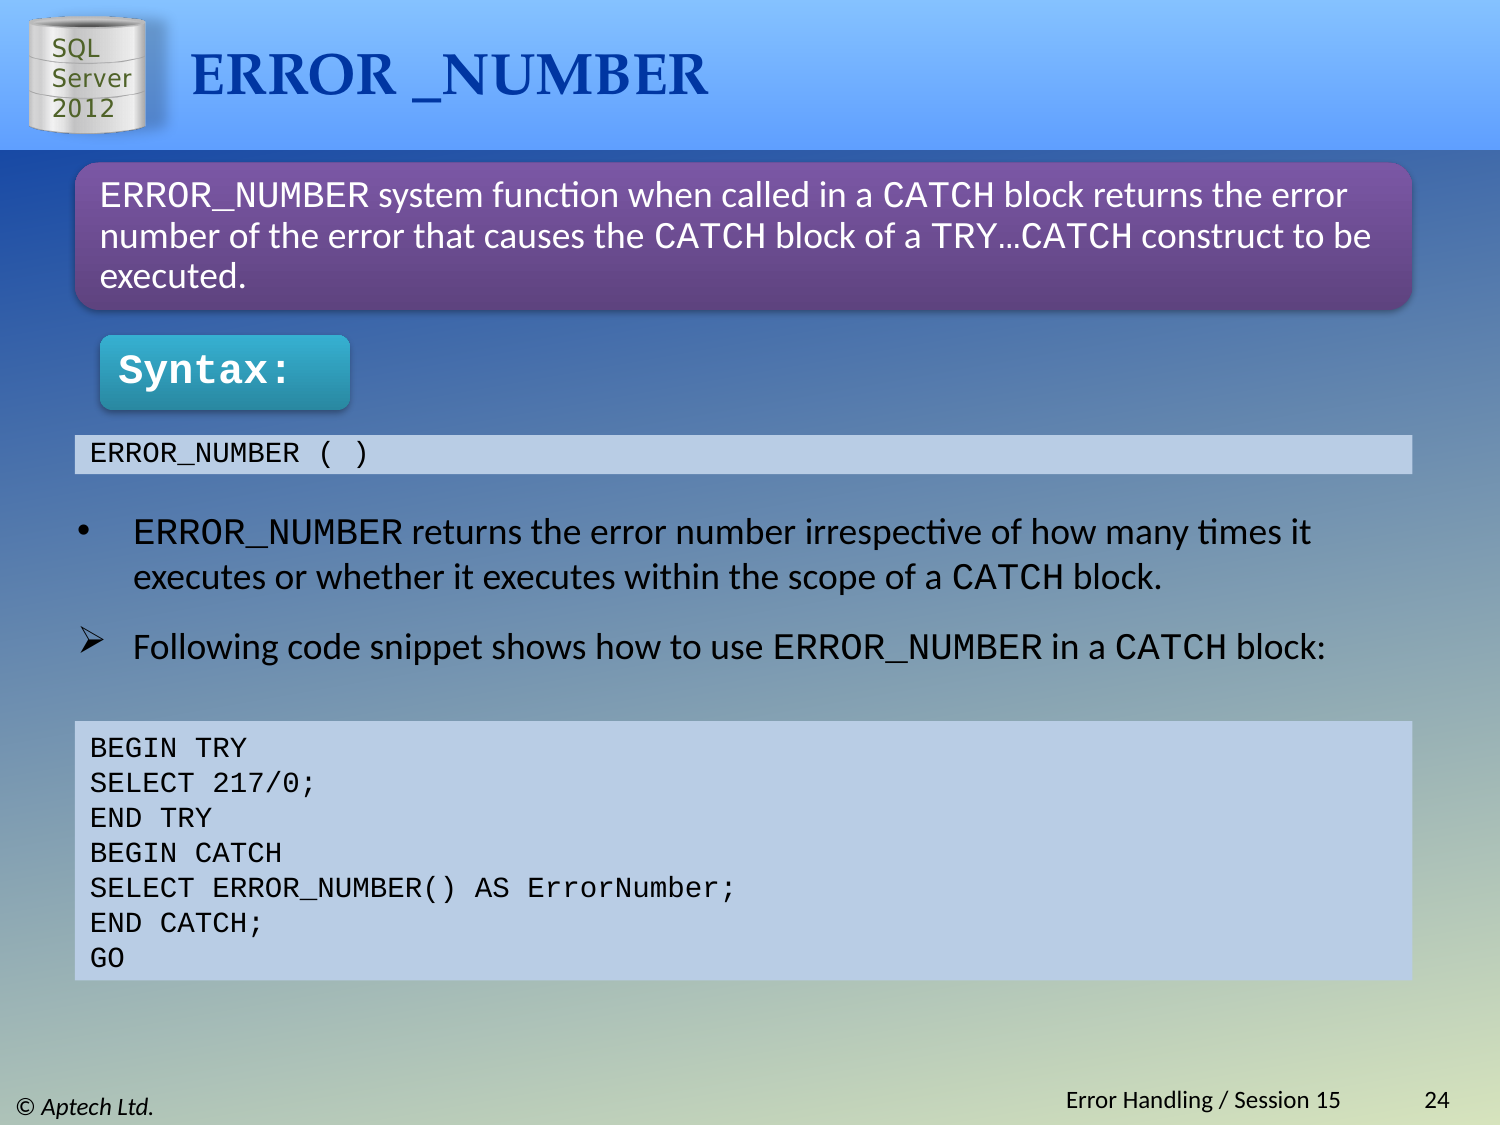

# ERROR _NUMBER

ERROR_NUMBER system function when called in a CATCH block returns the error number of the error that causes the CATCH block of a TRY…CATCH construct to be executed.
Syntax:
ERROR_NUMBER ( )
ERROR_NUMBER returns the error number irrespective of how many times it executes or whether it executes within the scope of a CATCH block.
Following code snippet shows how to use ERROR_NUMBER in a CATCH block:
BEGIN TRY
SELECT 217/0;
END TRY
BEGIN CATCH
SELECT ERROR_NUMBER() AS ErrorNumber;
END CATCH;
GO
Error Handling / Session 15
24